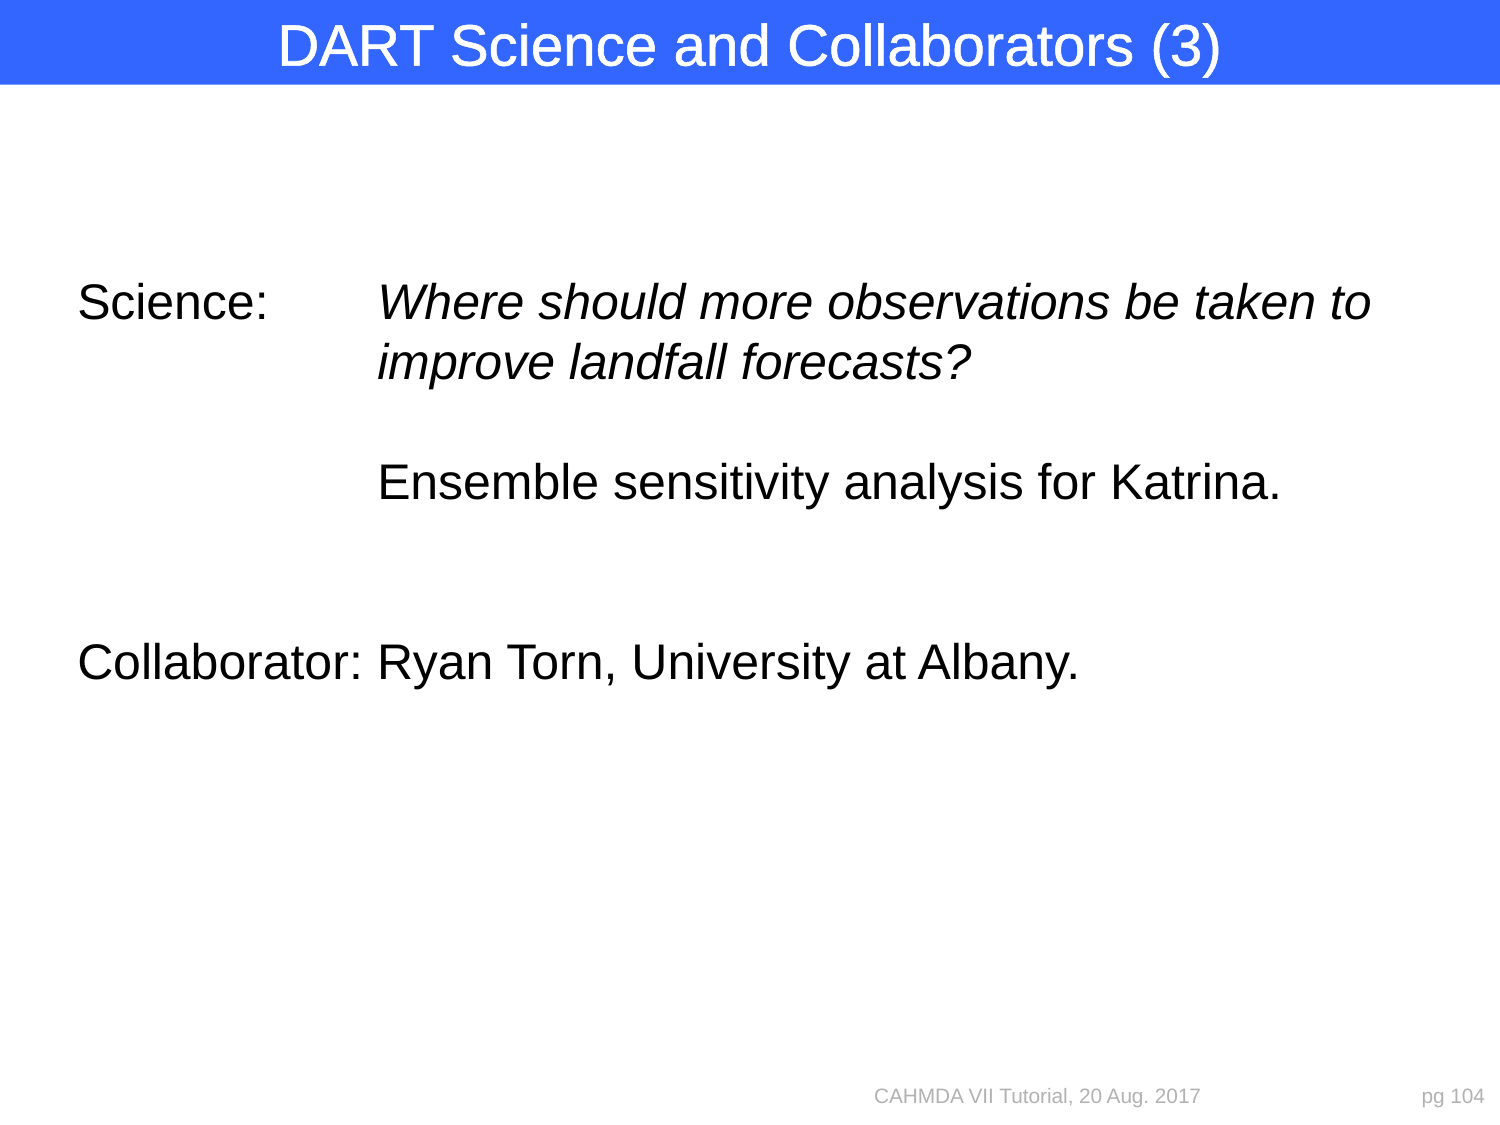

DART Science and Collaborators (3)
Science: 	Where should more observations be taken to
		improve landfall forecasts?

		Ensemble sensitivity analysis for Katrina.

Collaborator: Ryan Torn, University at Albany.
CAHMDA VII Tutorial, 20 Aug. 2017
pg 104